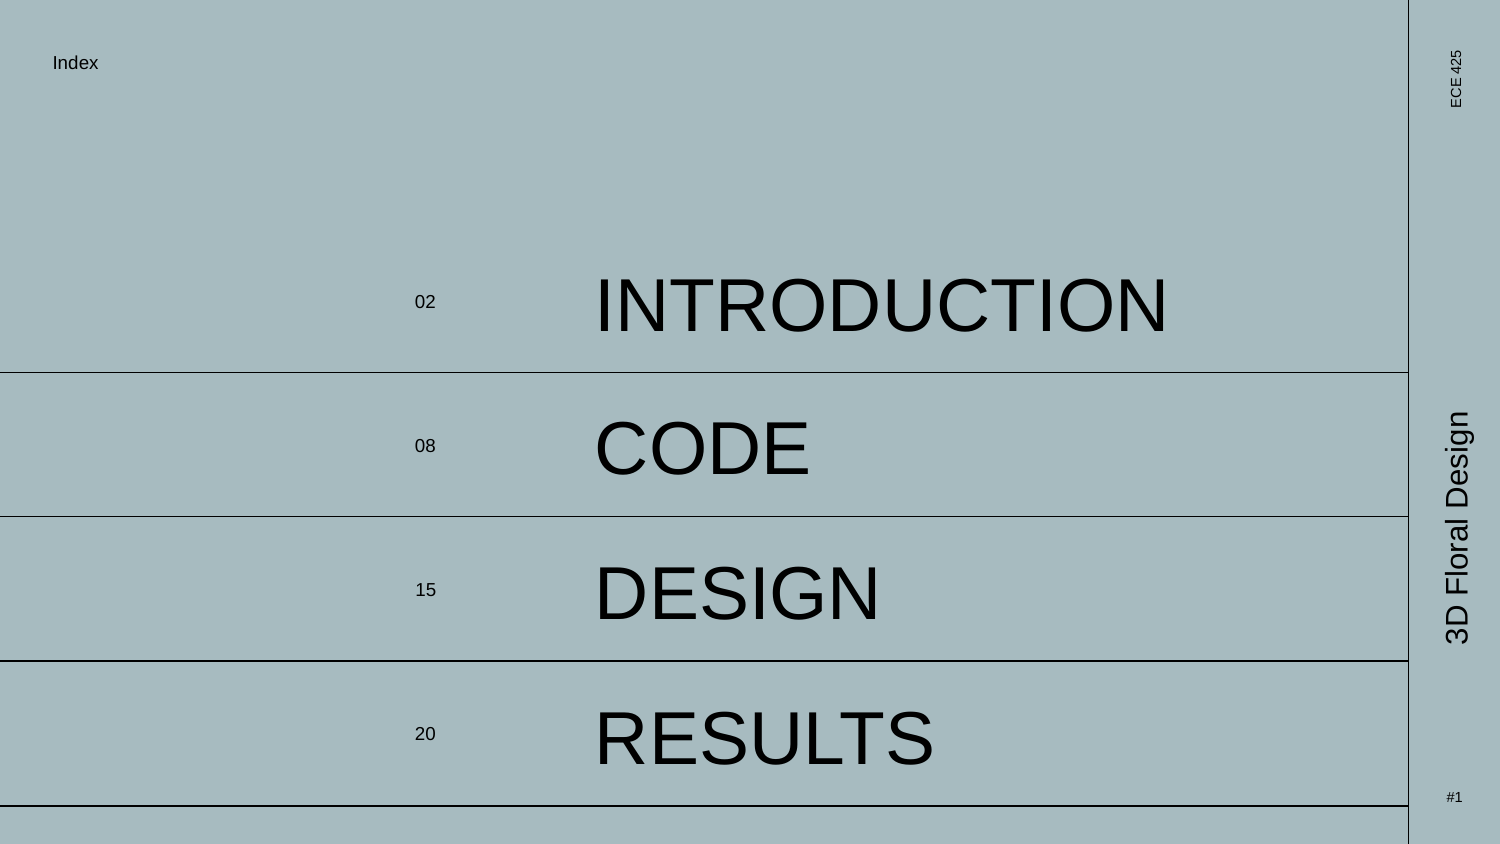

# Index
ECE 425
02
INTRODUCTION
08
CODE
3D Floral Design
15
DESIGN
20
RESULTS
#1